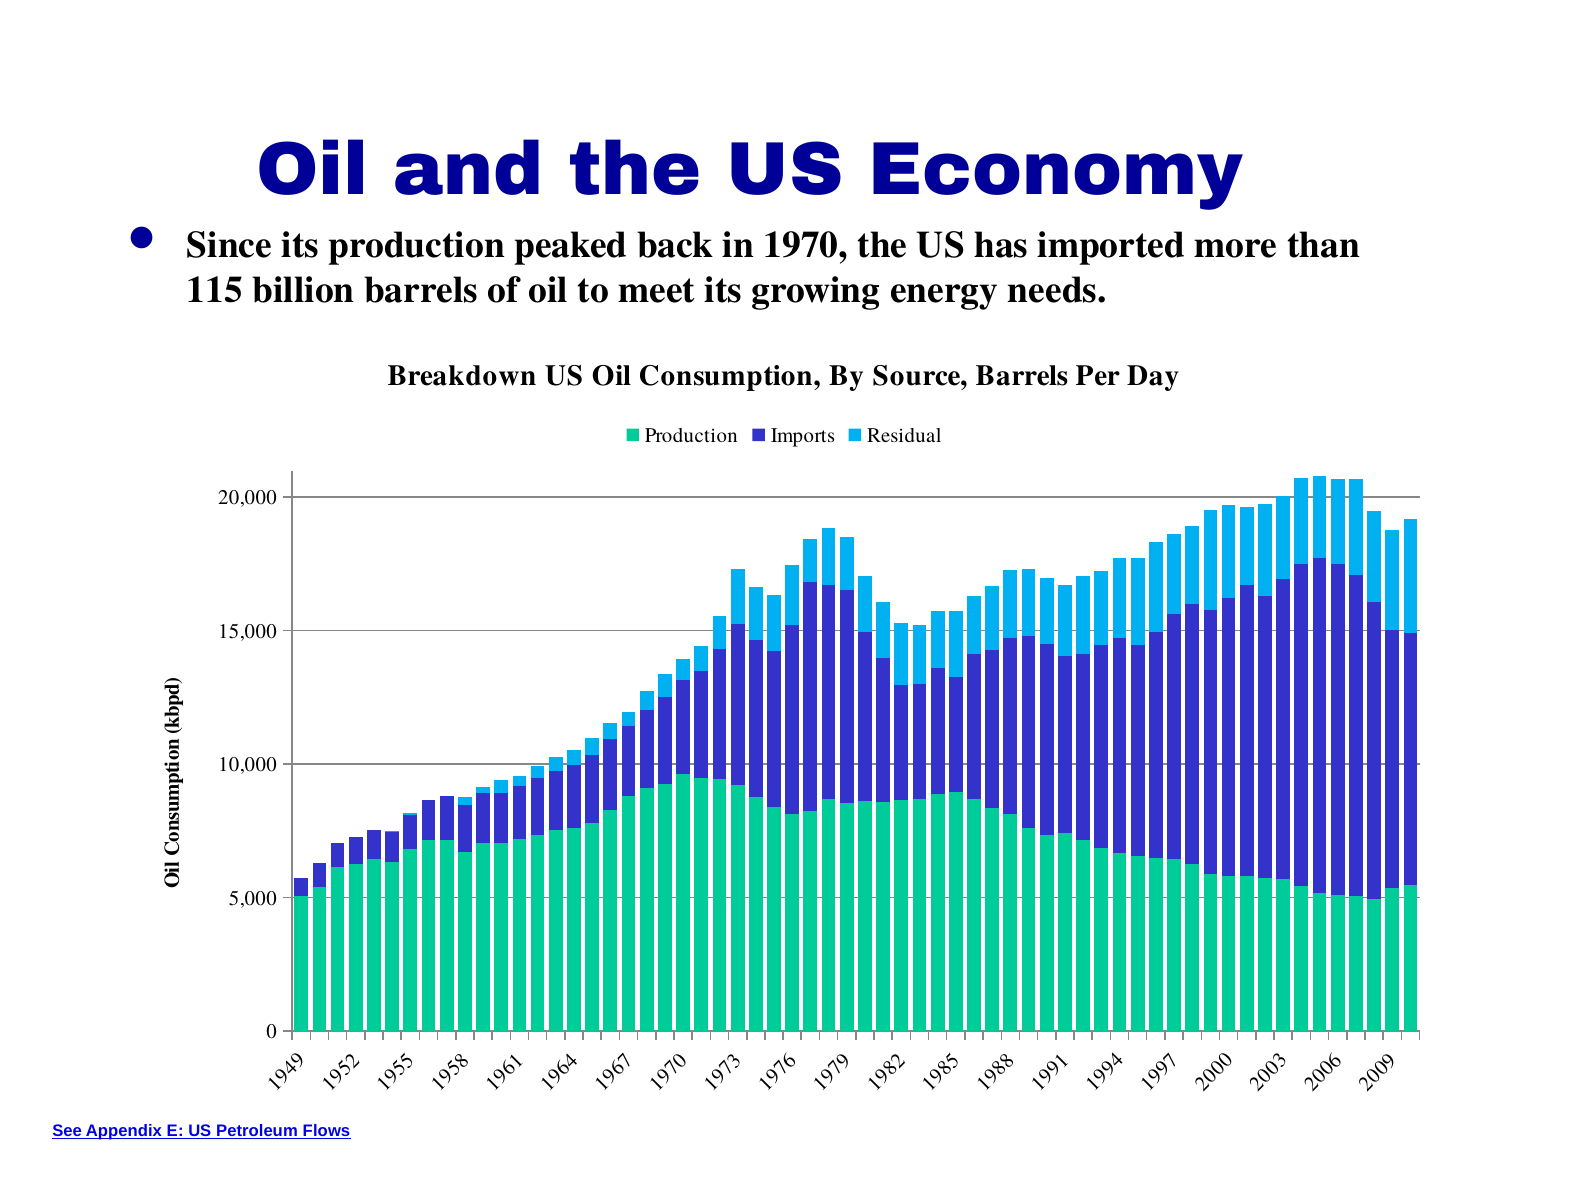

# Oil and the US Economy
Since its production peaked back in 1970, the US has imported more than 115 billion barrels of oil to meet its growing energy needs.

### Chart: Breakdown US Oil Consumption, By Source, Barrels Per Day

| Category |  |  |  |
|---|---|---|---|
| 1949 | 5046.0 | 674.2305148795465 | -107.23004251299062 |
| 1950 | 5407.0 | 891.023145961266 | -8.233821445442118 |
| 1951 | 6158.0 | 884.4019839395371 | -227.07699574870094 |
| 1952 | 6256.0 | 998.7264997638167 | -190.16249409541797 |
| 1953 | 6458.0 | 1079.2739726027398 | -189.22059518186052 |
| 1954 | 6342.0 | 1097.5975436939066 | 42.29948039678857 |
| 1955 | 6807.0 | 1299.7189418989135 | 43.94473311289585 |
| 1956 | 7151.0 | 1495.5965989607935 | -173.53424657534197 |
| 1957 | 7170.0 | 1634.8696268304204 | -334.5498346717068 |
| 1958 | 6710.0 | 1756.7812942843648 | 284.7241379310344 |
| 1959 | 7054.0 | 1847.0047236655644 | 226.3689182805865 |
| 1960 | 7035.0 | 1888.849315068493 | 485.3287671232865 |
| 1961 | 7183.0 | 1980.2971185640056 | 386.247992442135 |
| 1962 | 7332.0 | 2154.781294284365 | 456.05337742087795 |
| 1963 | 7542.0 | 2196.5777042985355 | 512.1676901275387 |
| 1964 | 7614.0 | 2342.333490788852 | 578.0344827586196 |
| 1965 | 7804.0 | 2551.707605101559 | 624.774208786017 |
| 1966 | 8295.0 | 2658.8686820973076 | 572.1223429381207 |
| 1967 | 8810.0 | 2624.041095890411 | 509.1147850732177 |
| 1968 | 9096.0 | 2934.634860651866 | 713.5536136041574 |
| 1969 | 9238.0 | 3260.741615493623 | 887.3405762871989 |
| 1970 | 9637.0 | 3528.4109589041095 | 779.1780821917819 |
| 1971 | 9463.0 | 4034.069437883798 | 939.061880018895 |
| 1972 | 9441.0 | 4864.688238072745 | 1257.248937175249 |
| 1973 | 9208.0 | 6025.0 | 2075.0 |
| 1974 | 8774.0 | 5892.0 | 1987.0 |
| 1975 | 8375.0 | 5846.0 | 2101.0 |
| 1976 | 8132.0 | 7090.0 | 2239.0 |
| 1977 | 8245.0 | 8565.0 | 1621.0 |
| 1978 | 8707.0 | 8002.0 | 2138.0 |
| 1979 | 8552.0 | 7985.0 | 1976.0 |
| 1980 | 8597.0 | 6365.0 | 2094.0 |
| 1981 | 8572.0 | 5401.0 | 2085.0 |
| 1982 | 8649.0 | 4298.0 | 2349.0 |
| 1983 | 8688.0 | 4312.0 | 2231.0 |
| 1984 | 8879.0 | 4715.0 | 2132.0 |
| 1985 | 8971.0 | 4286.0 | 2469.0 |
| 1986 | 8680.0 | 5439.0 | 2162.0 |
| 1987 | 8349.0 | 5914.0 | 2402.0 |
| 1988 | 8140.0 | 6587.0 | 2556.0 |
| 1989 | 7613.0 | 7202.0 | 2510.0 |
| 1990 | 7355.0 | 7161.0 | 2472.0 |
| 1991 | 7417.0 | 6626.0 | 2671.0 |
| 1992 | 7171.0 | 6938.0 | 2924.0 |
| 1993 | 6847.0 | 7618.0 | 2772.0 |
| 1994 | 6662.0 | 8054.0 | 3002.0 |
| 1995 | 6560.0 | 7886.0 | 3279.0 |
| 1996 | 6465.0 | 8498.0 | 3346.0 |
| 1997 | 6452.0 | 9158.0 | 3010.0 |
| 1998 | 6252.0 | 9764.0 | 2901.0 |
| 1999 | 5881.0 | 9912.0 | 3726.0 |
| 2000 | 5822.0 | 10419.0 | 3460.0 |
| 2001 | 5801.0 | 10900.0 | 2948.0 |
| 2002 | 5746.0 | 10546.0 | 3469.0 |
| 2003 | 5681.0 | 11238.0 | 3115.0 |
| 2004 | 5419.0 | 12097.0 | 3215.0 |
| 2005 | 5178.0 | 12549.0 | 3075.0 |
| 2006 | 5102.0 | 12390.0 | 3195.0 |
| 2007 | 5064.0 | 12036.0 | 3580.0 |
| 2008 | 4950.0 | 11114.0 | 3434.0 |
| 2009 | 5361.0 | 9667.0 | 3743.0 |
| 2010 | 5470.0 | 9441.0 | 4269.0 |
See Appendix E: US Petroleum Flows